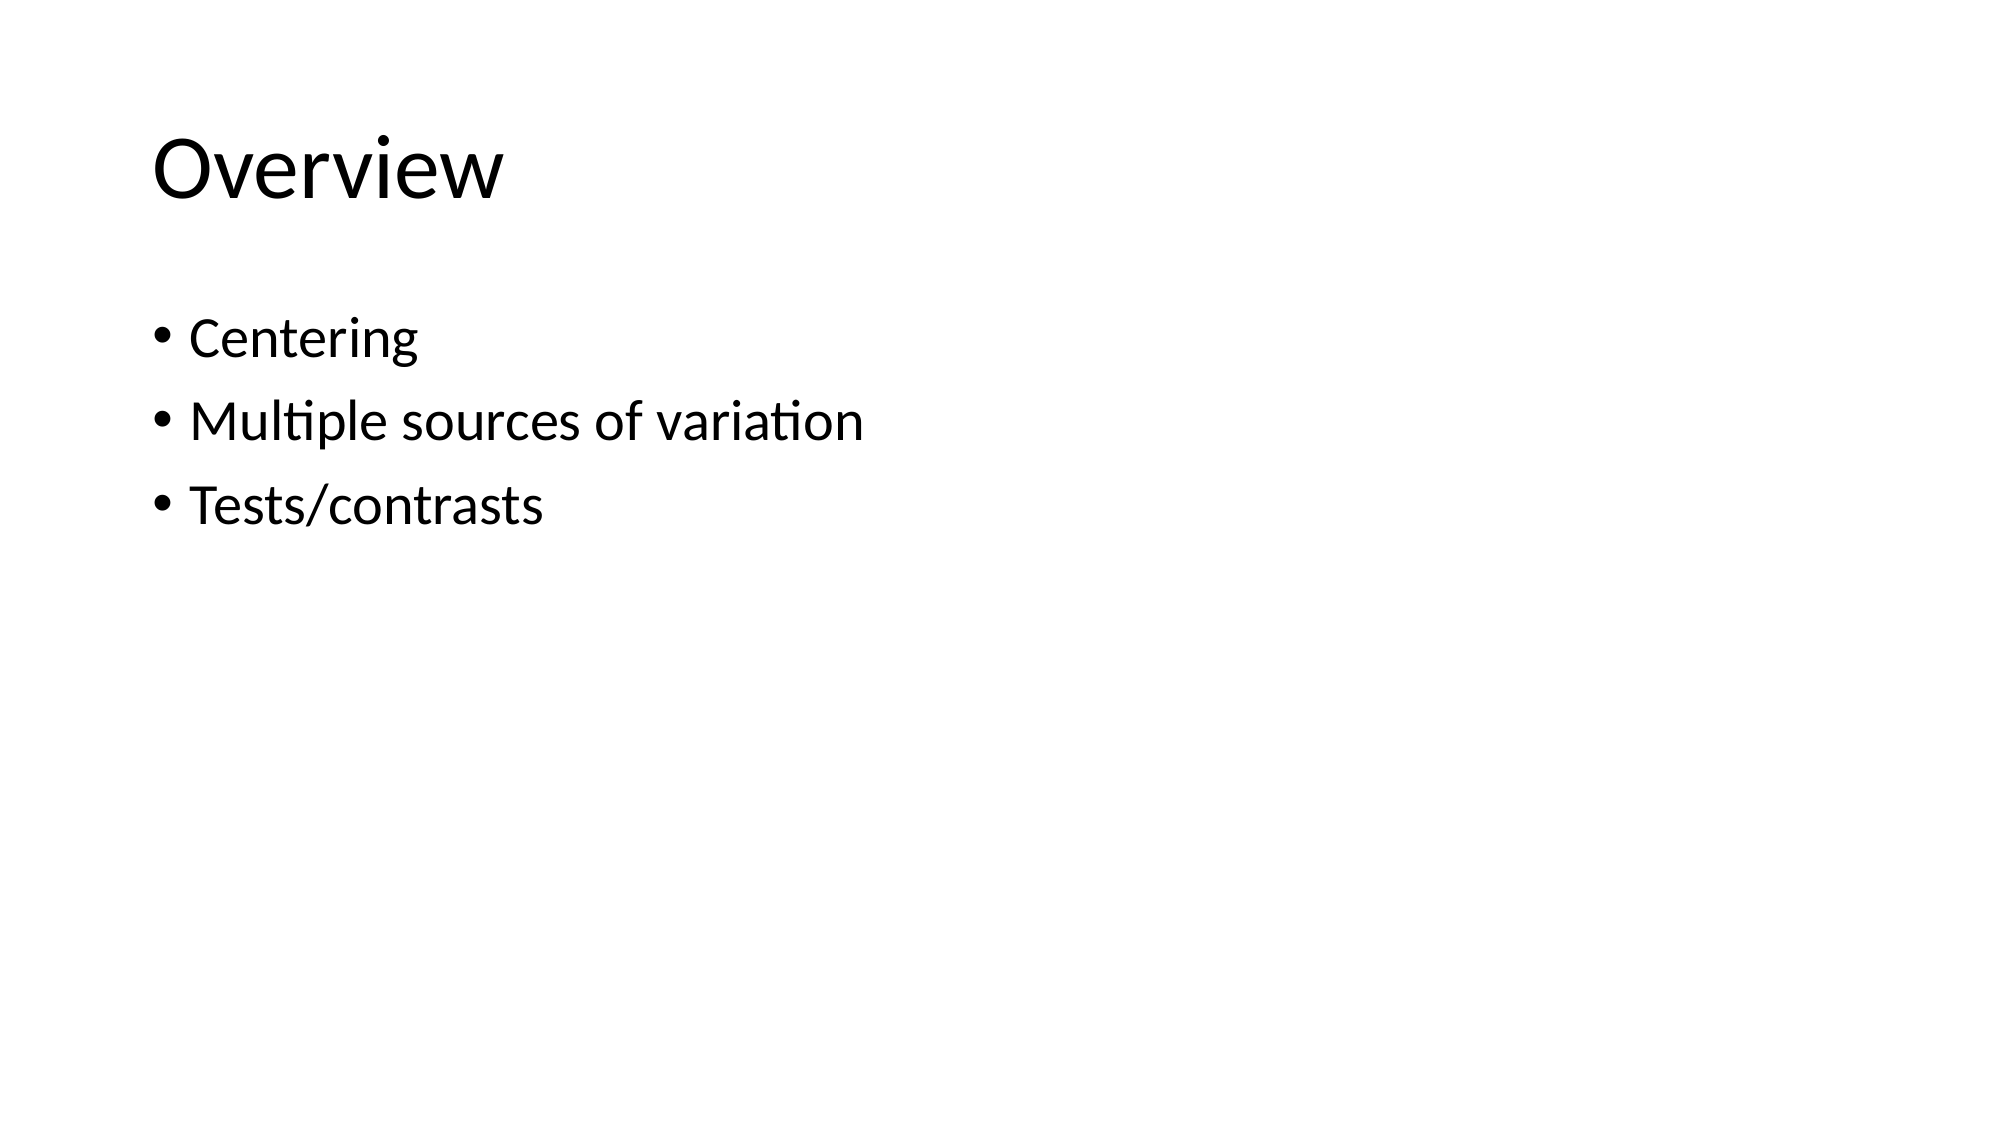

# Overview
Centering
Multiple sources of variation
Tests/contrasts